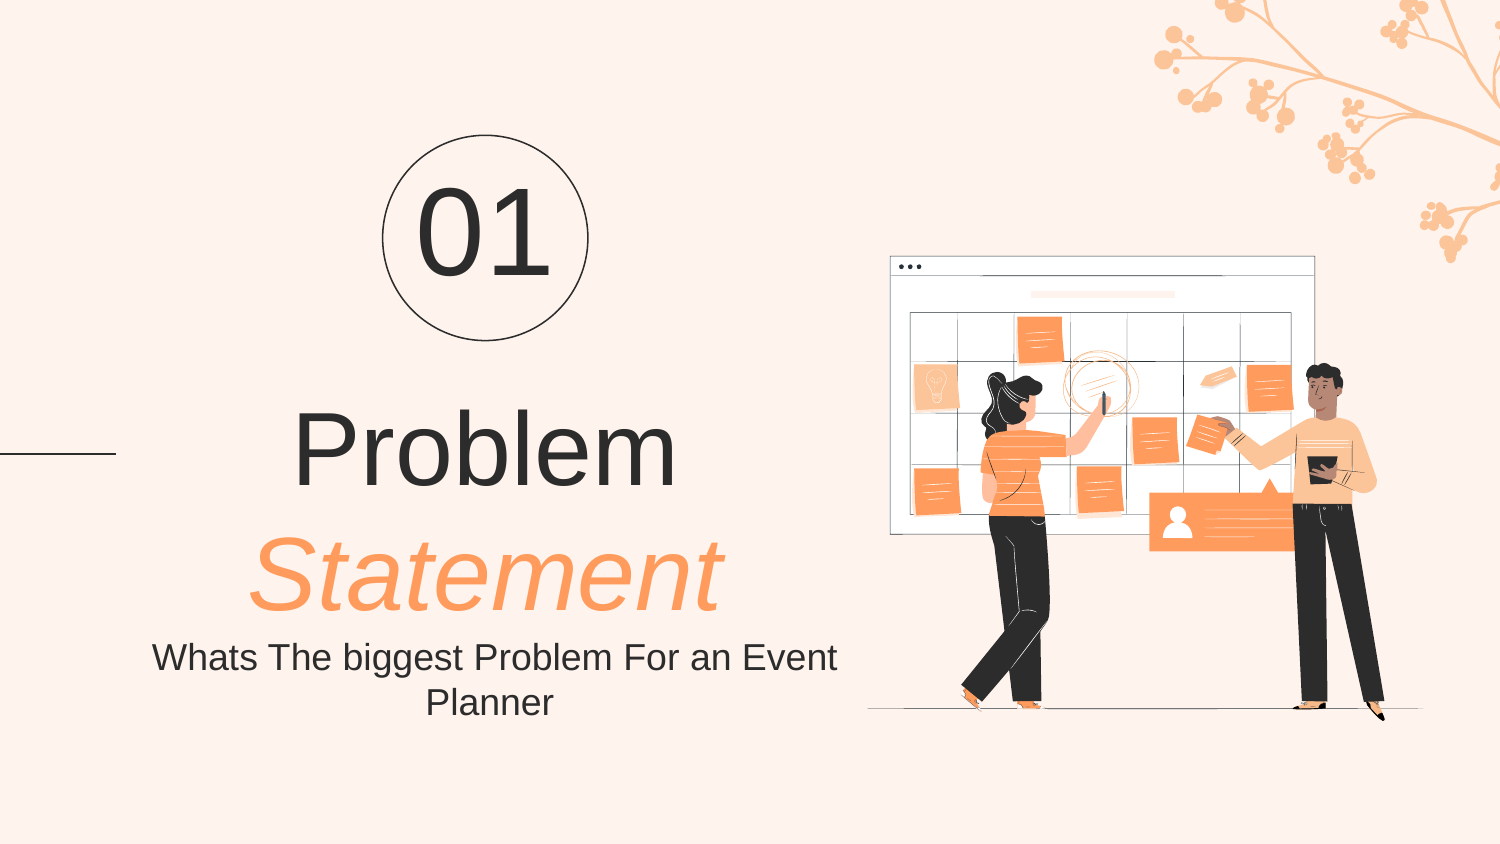

01

# Problem Statement
Whats The biggest Problem For an Event Planner